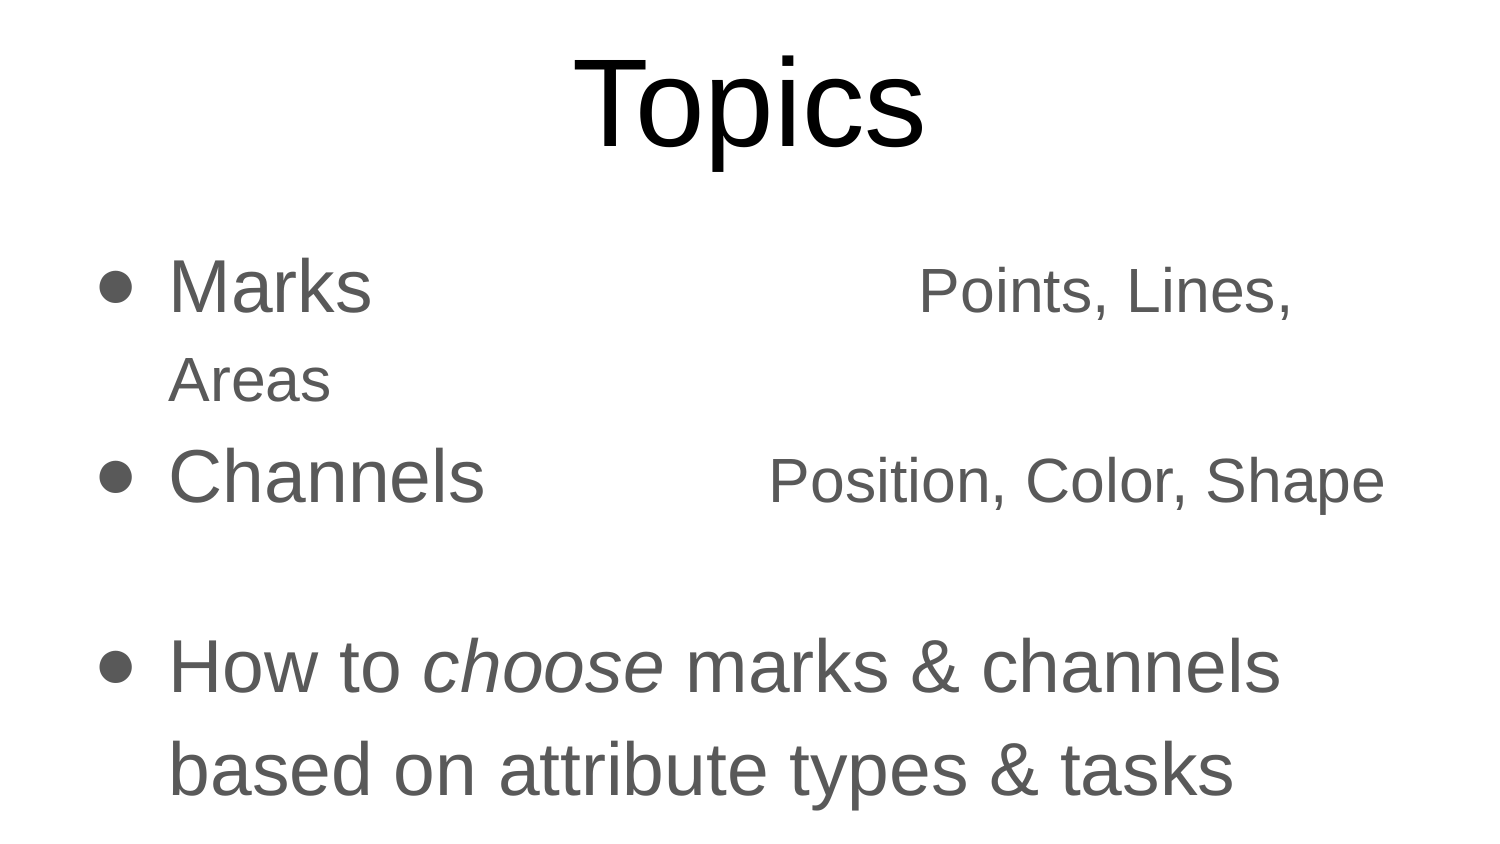

# Topics
Marks				Points, Lines, Areas
Channels		Position, Color, Shape
How to choose marks & channels
based on attribute types & tasks